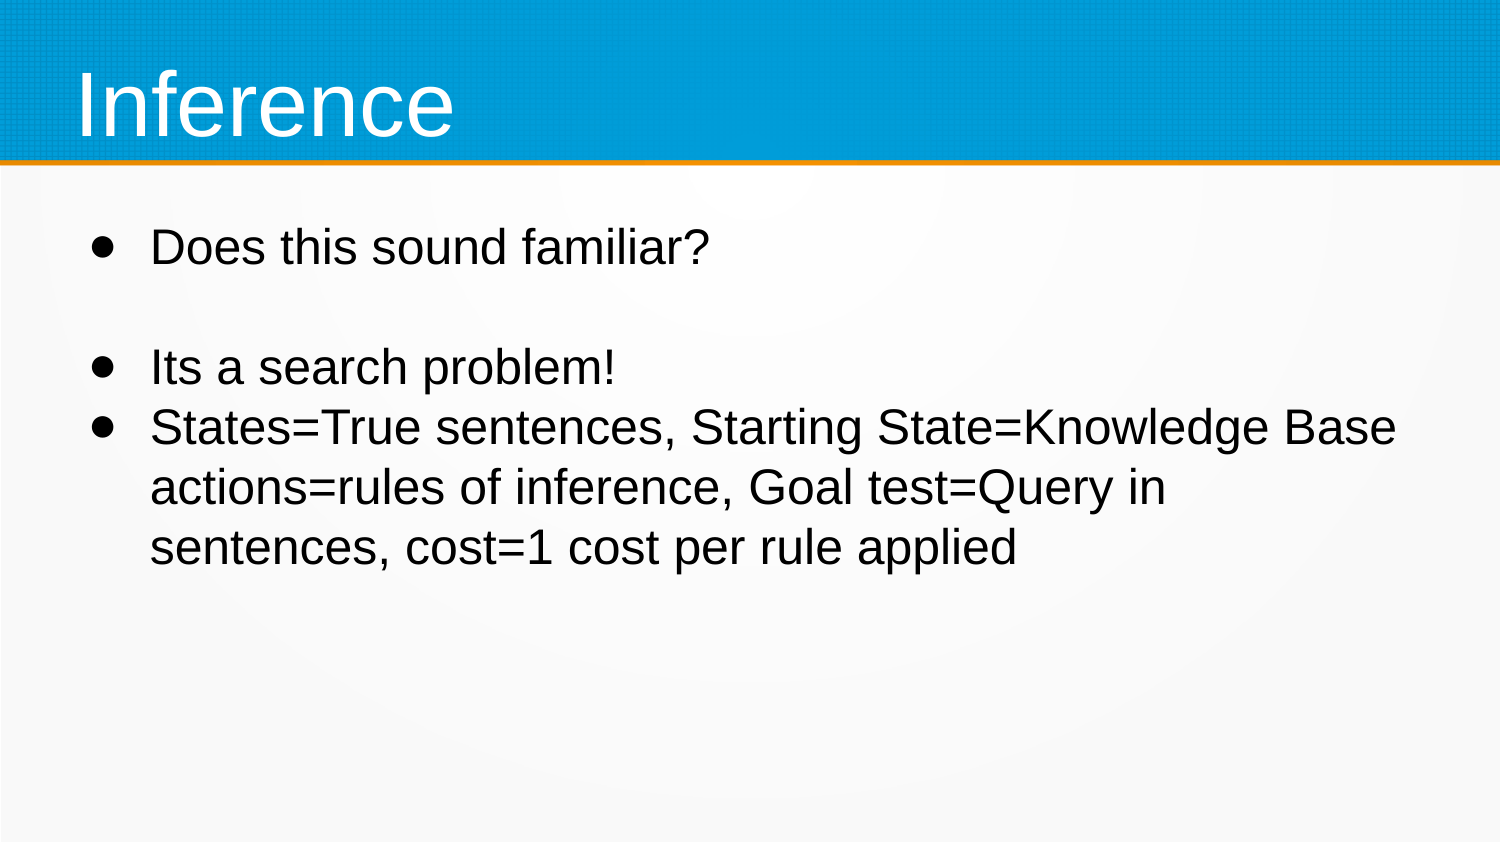

Inference
Does this sound familiar?

Its a search problem!
States=True sentences, Starting State=Knowledge Base
actions=rules of inference, Goal test=Query in sentences, cost=1 cost per rule applied